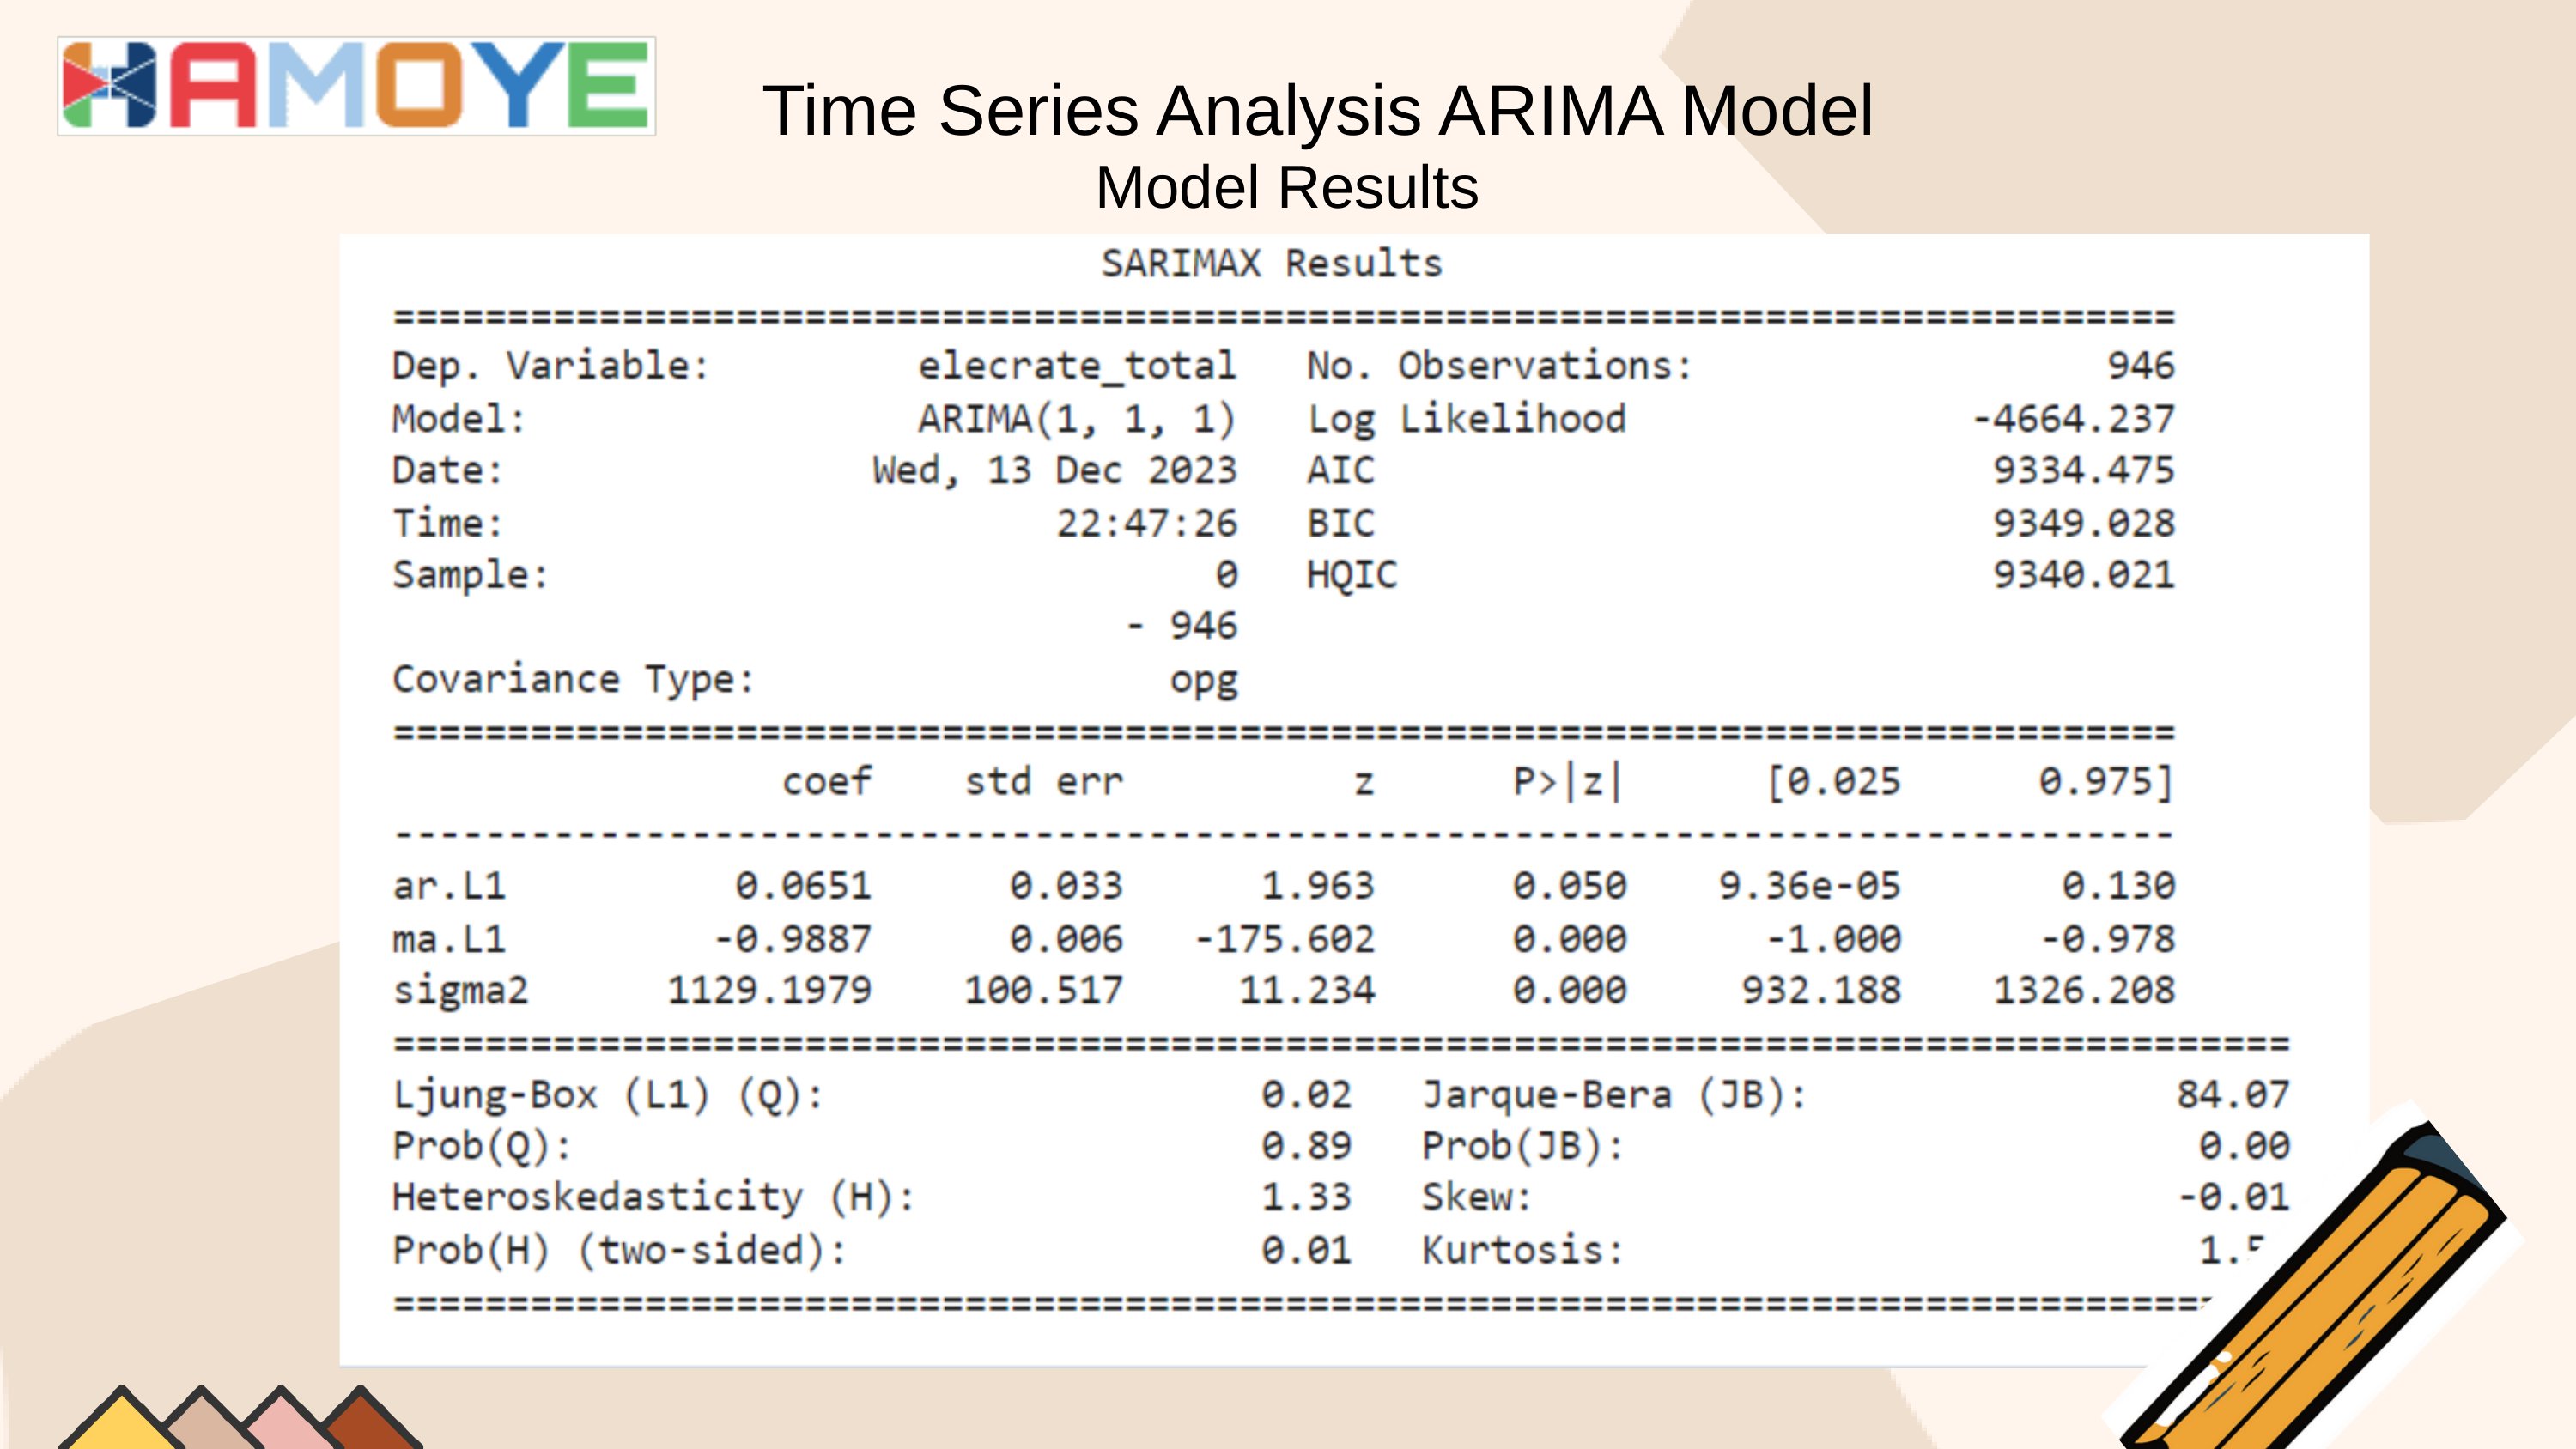

Time Series Analysis ARIMA Model
Model Results